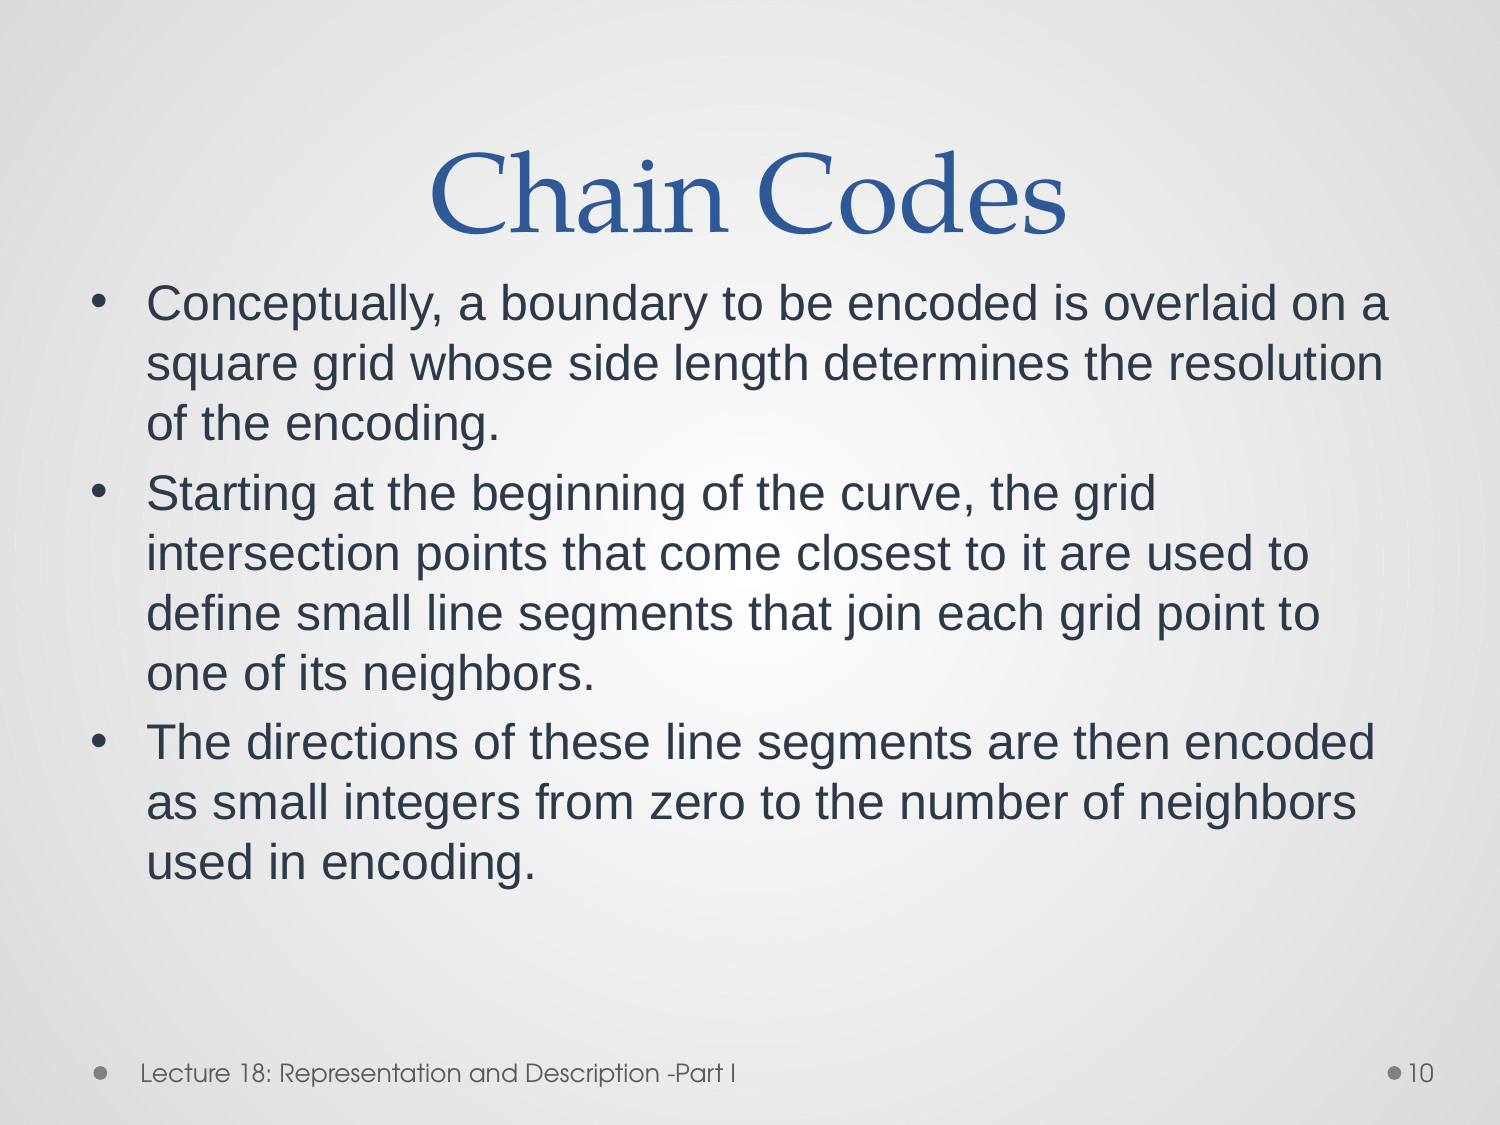

# Chain Codes
Conceptually, a boundary to be encoded is overlaid on a square grid whose side length determines the resolution of the encoding.
Starting at the beginning of the curve, the grid intersection points that come closest to it are used to define small line segments that join each grid point to one of its neighbors.
The directions of these line segments are then encoded as small integers from zero to the number of neighbors used in encoding.

10